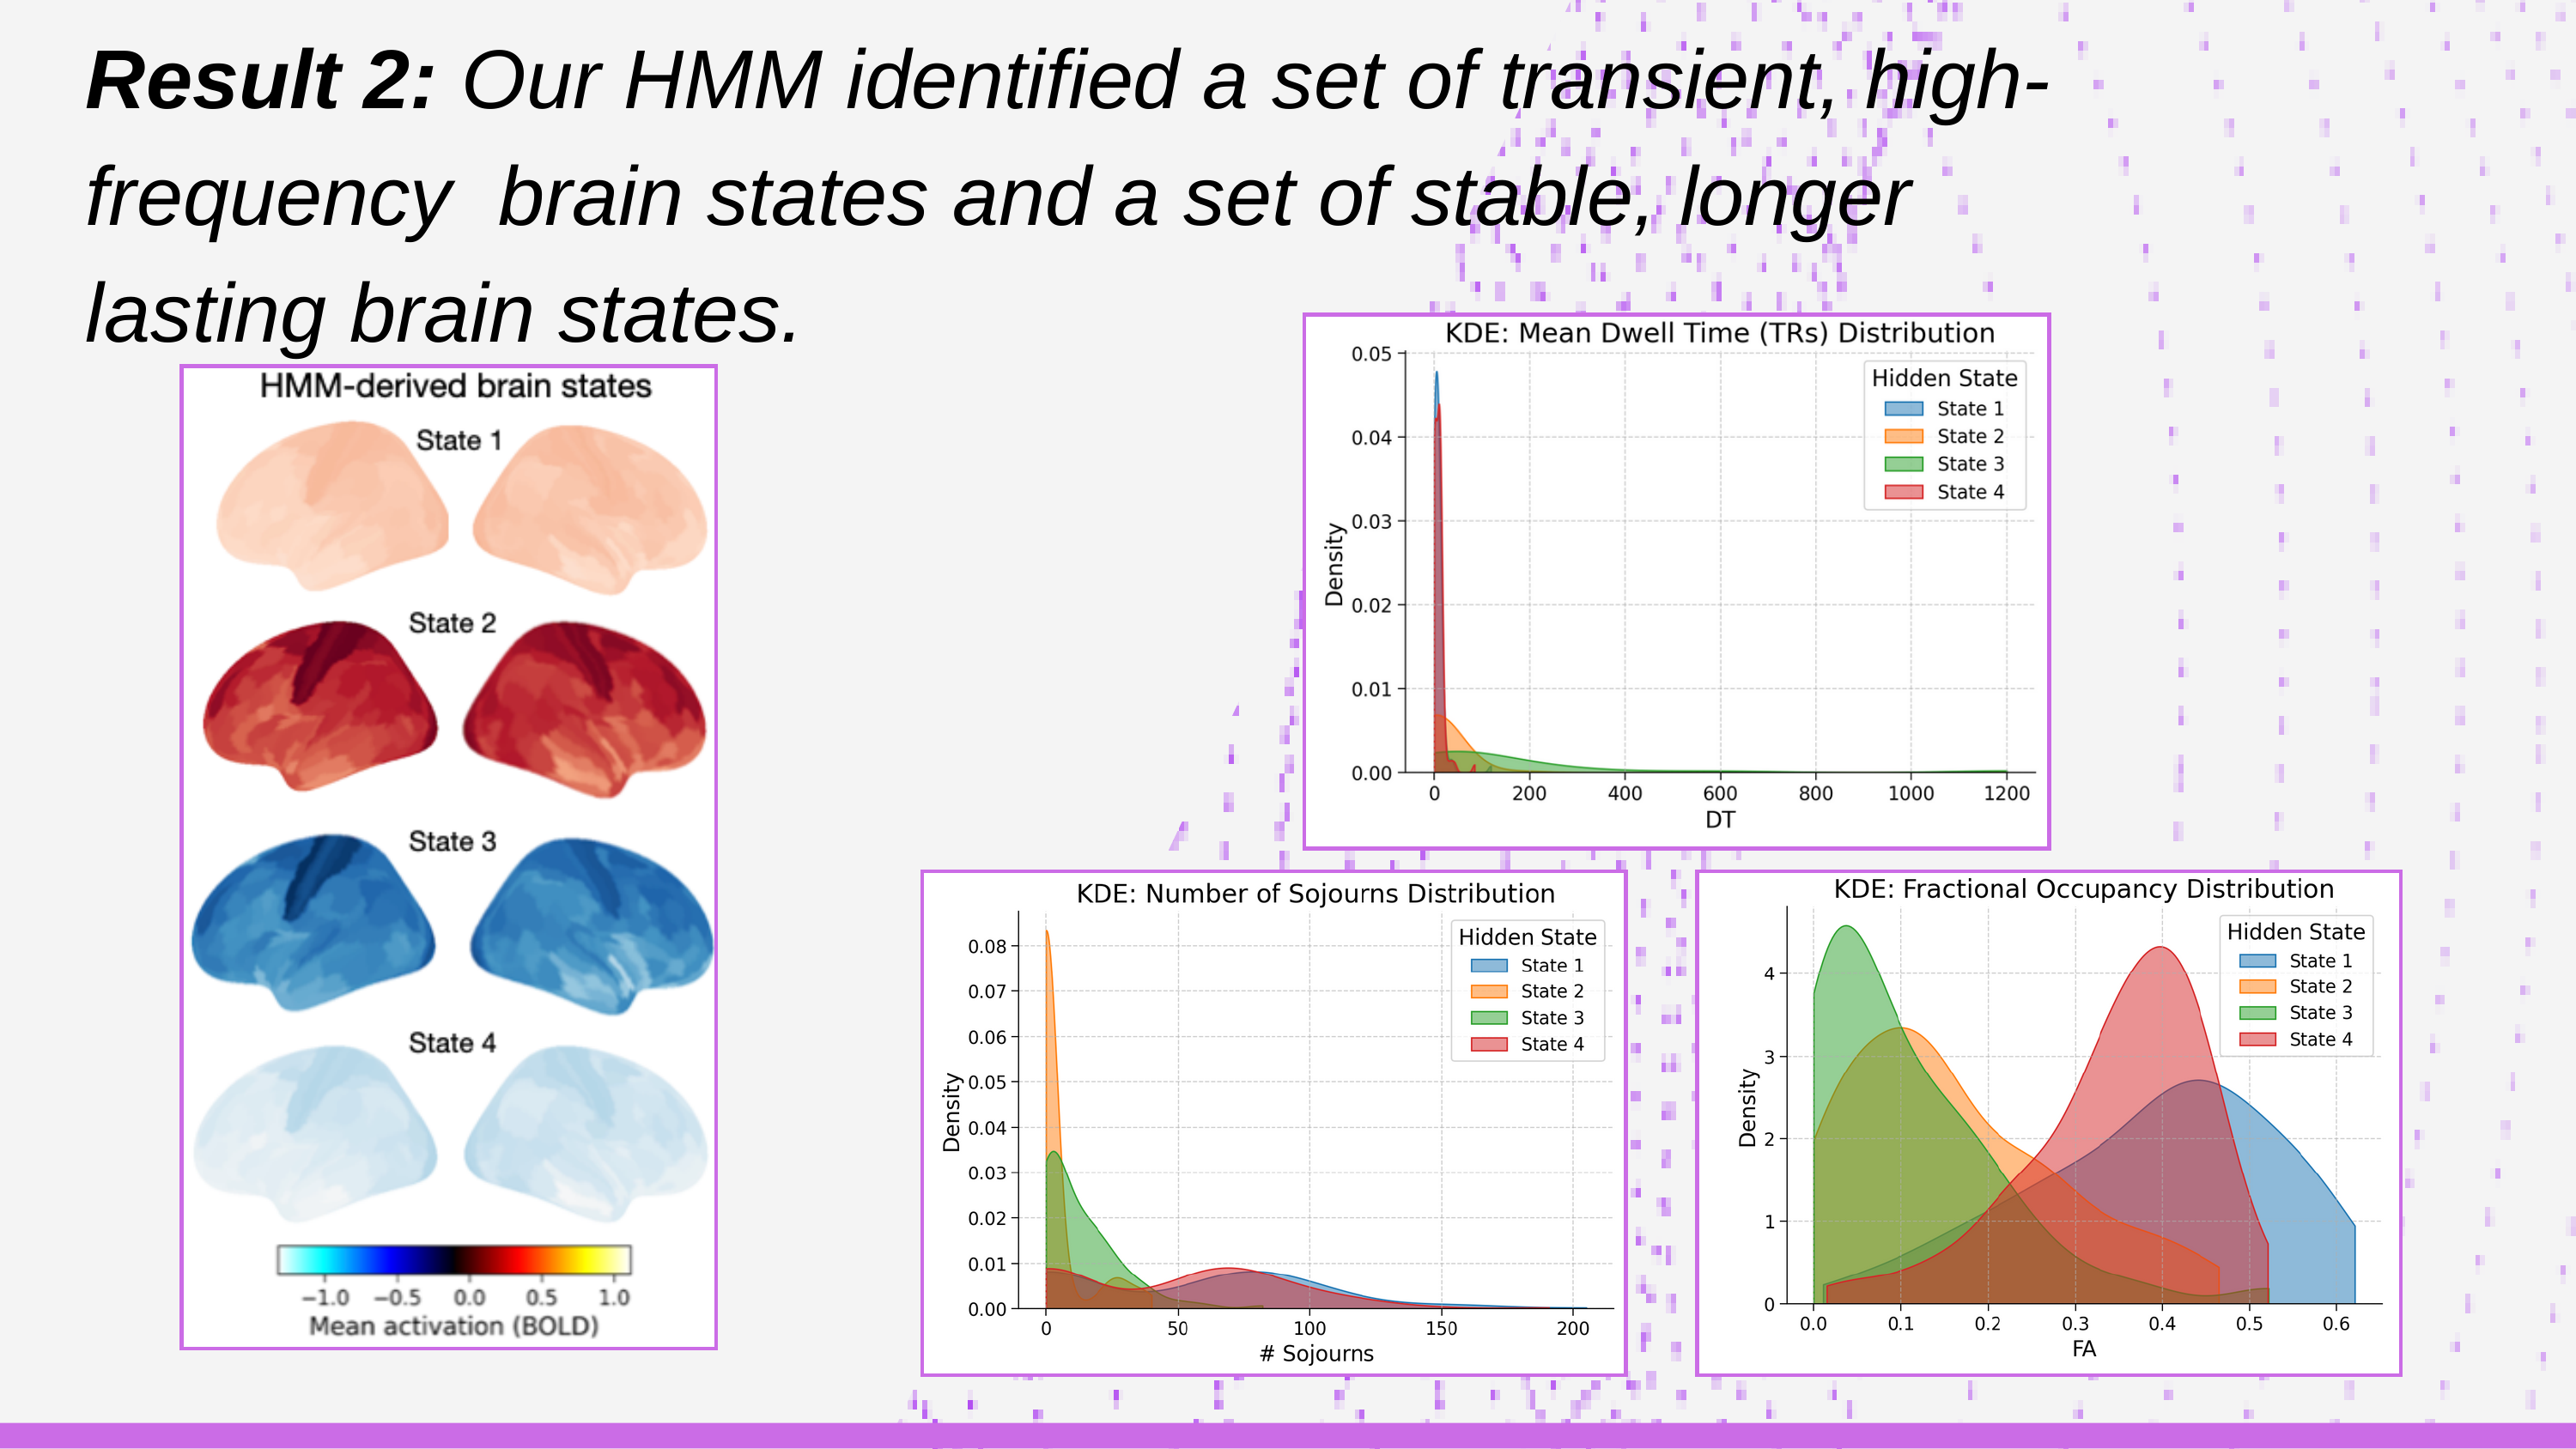

Result 2: Our HMM identified a set of transient, high-frequency  brain states and a set of stable, longer lasting brain states.